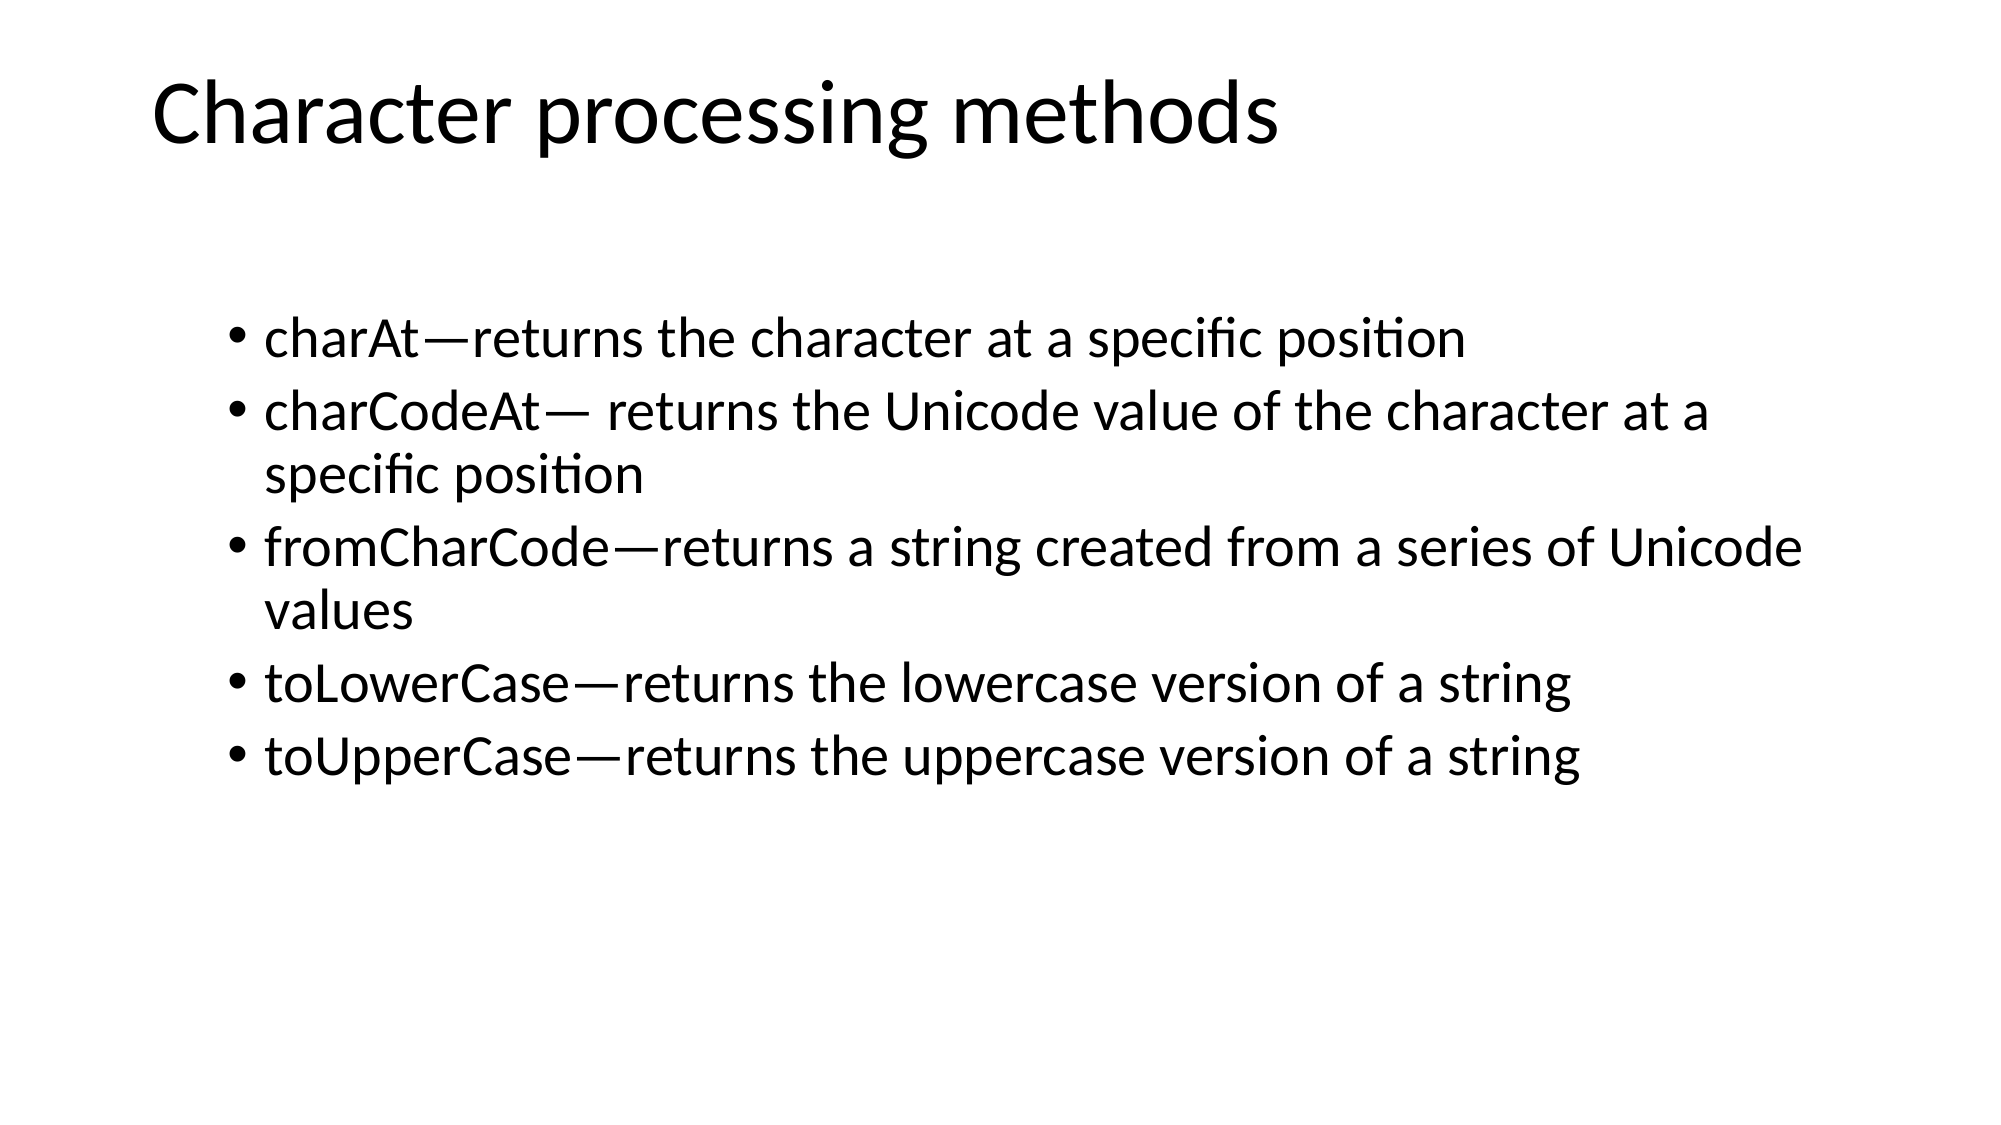

# Character processing methods
charAt—returns the character at a specific position
charCodeAt— returns the Unicode value of the character at a specific position
fromCharCode—returns a string created from a series of Unicode values
toLowerCase—returns the lowercase version of a string
toUpperCase—returns the uppercase version of a string